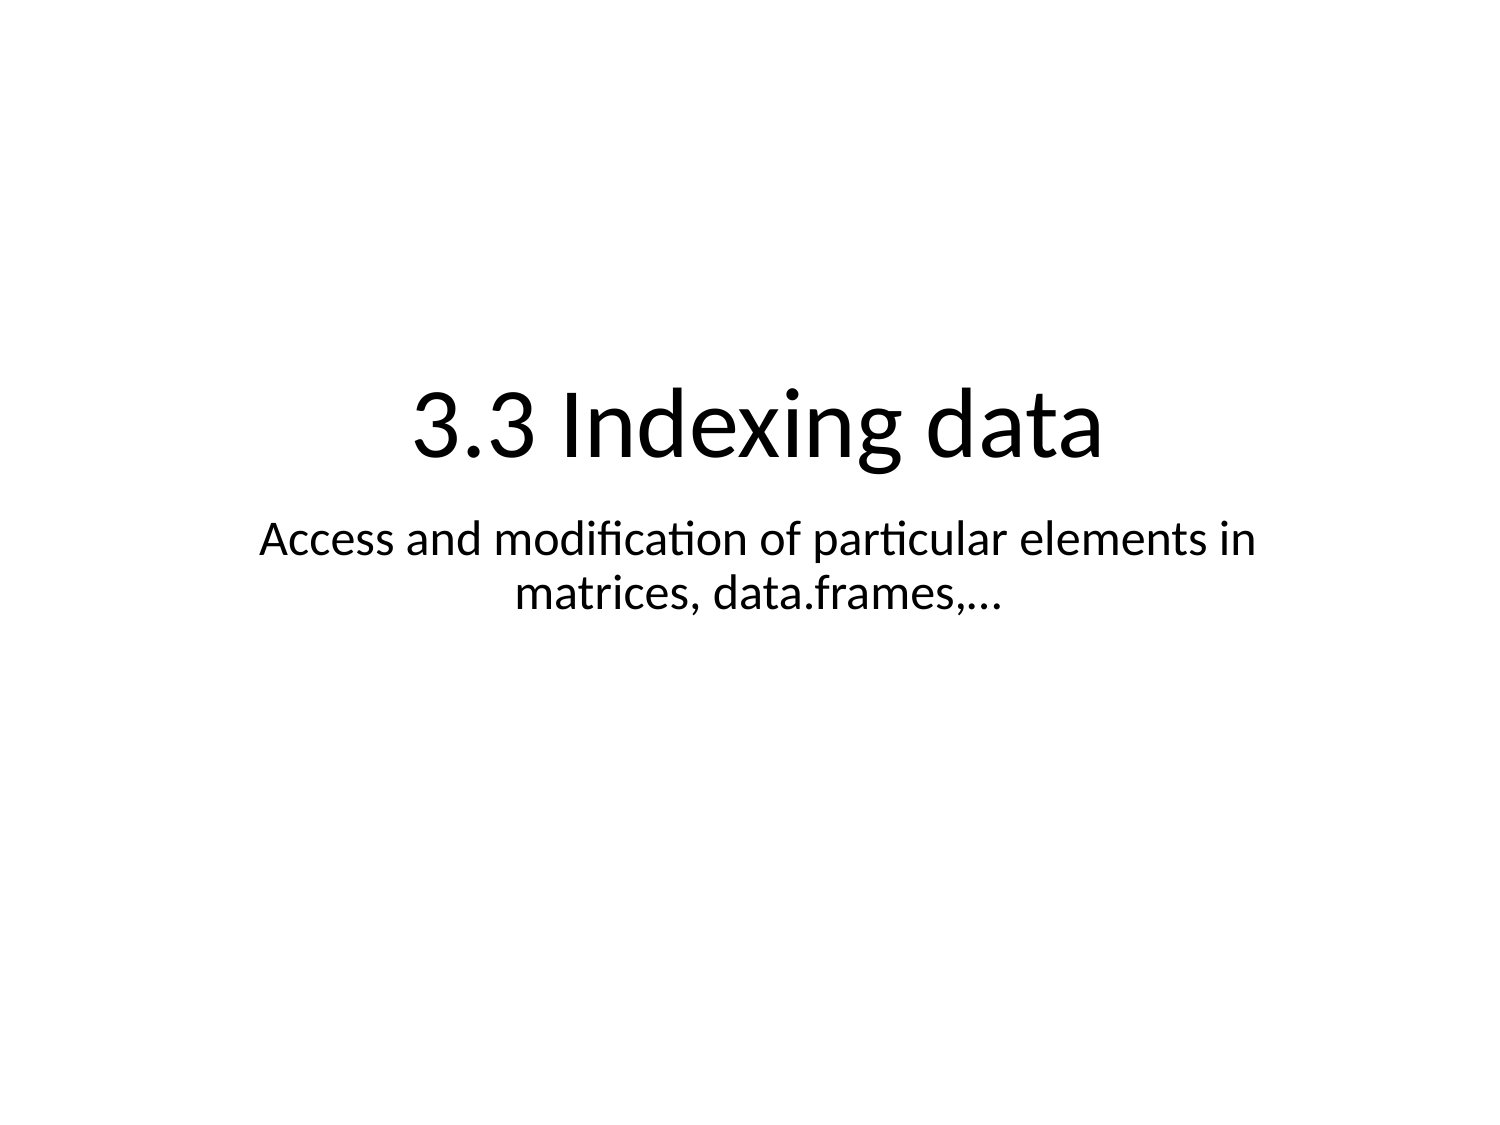

# 3.3 Indexing data
Access and modification of particular elements in matrices, data.frames,…